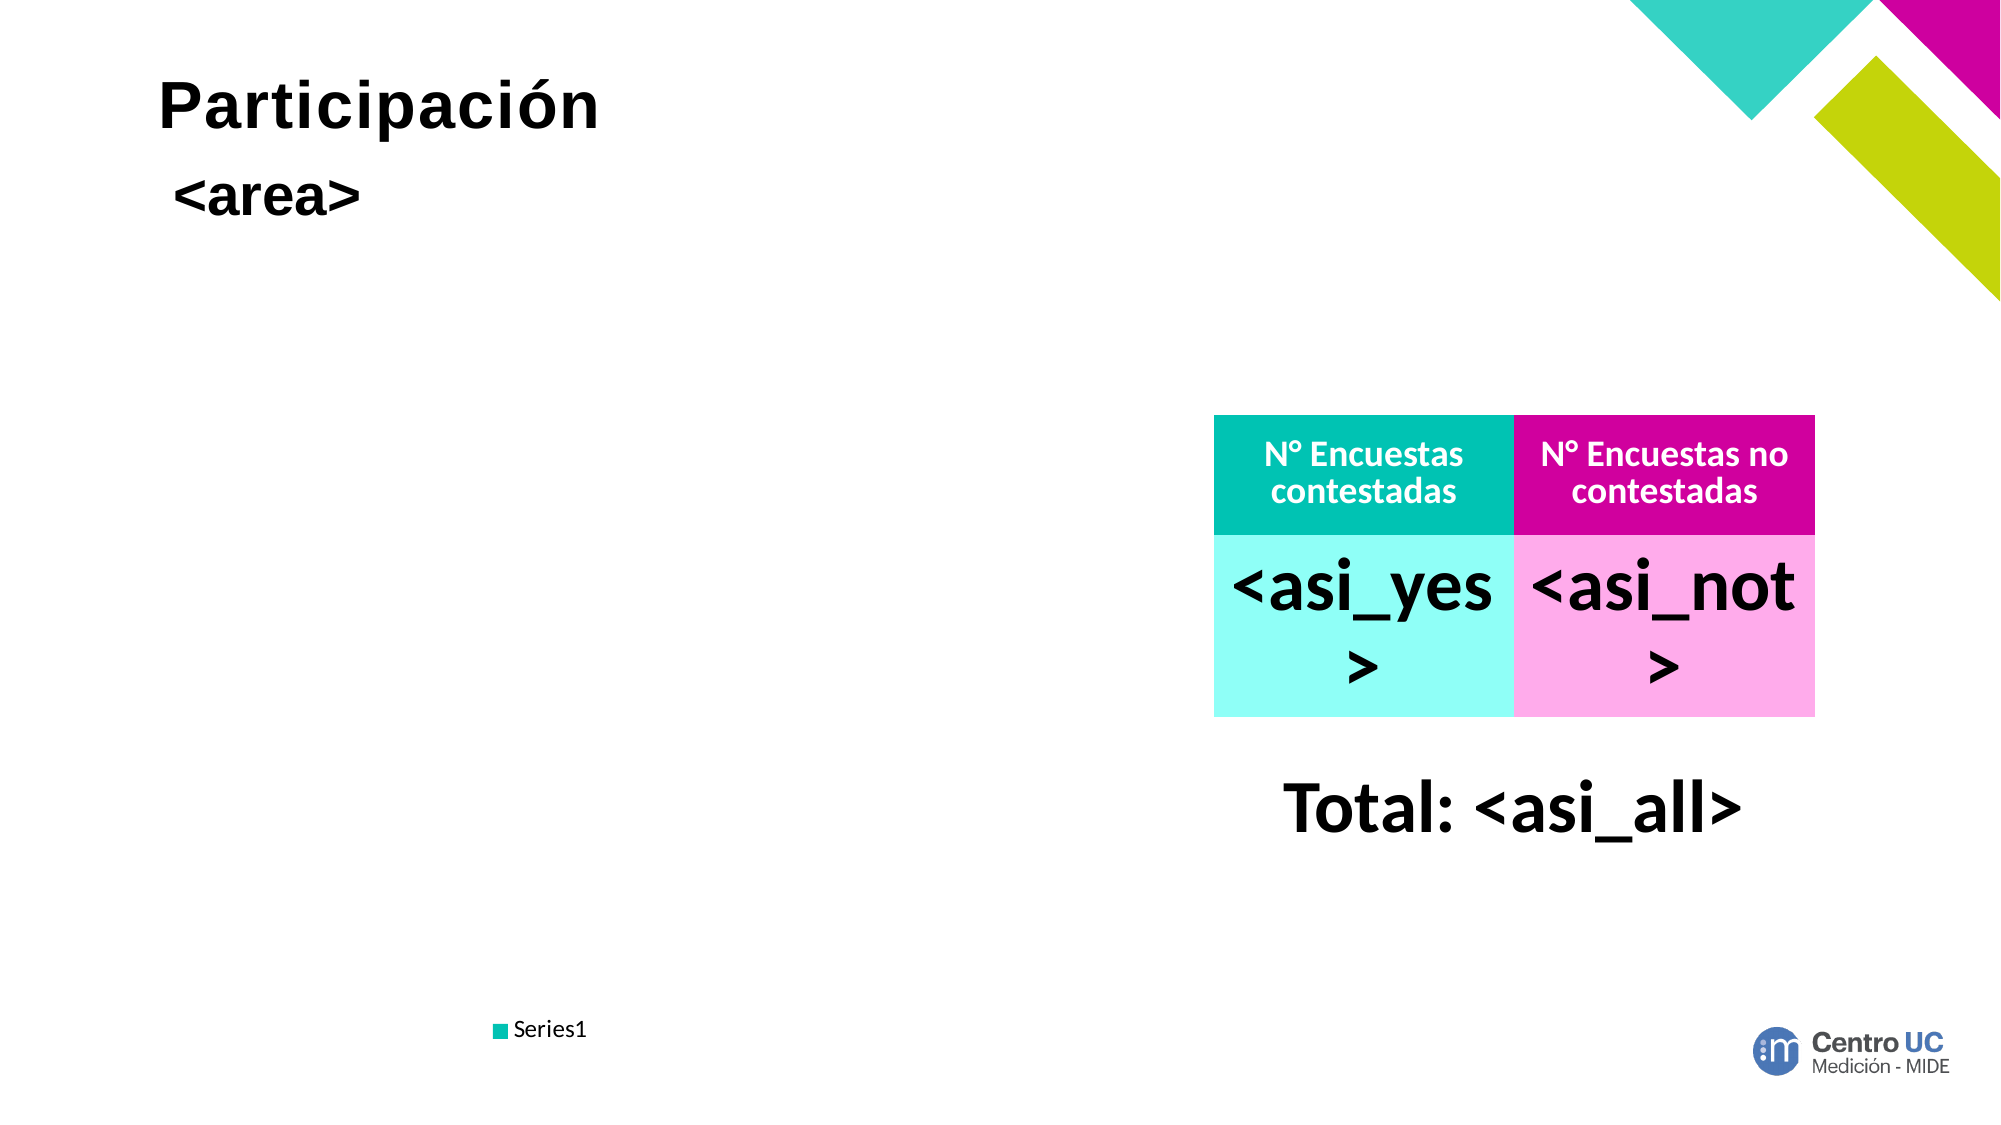

# Participación
<area>

### Chart

| Category |  |
|---|---|
|  | None |
|  | None |
<asi_yes>
<asi_not>
Total: <asi_all>